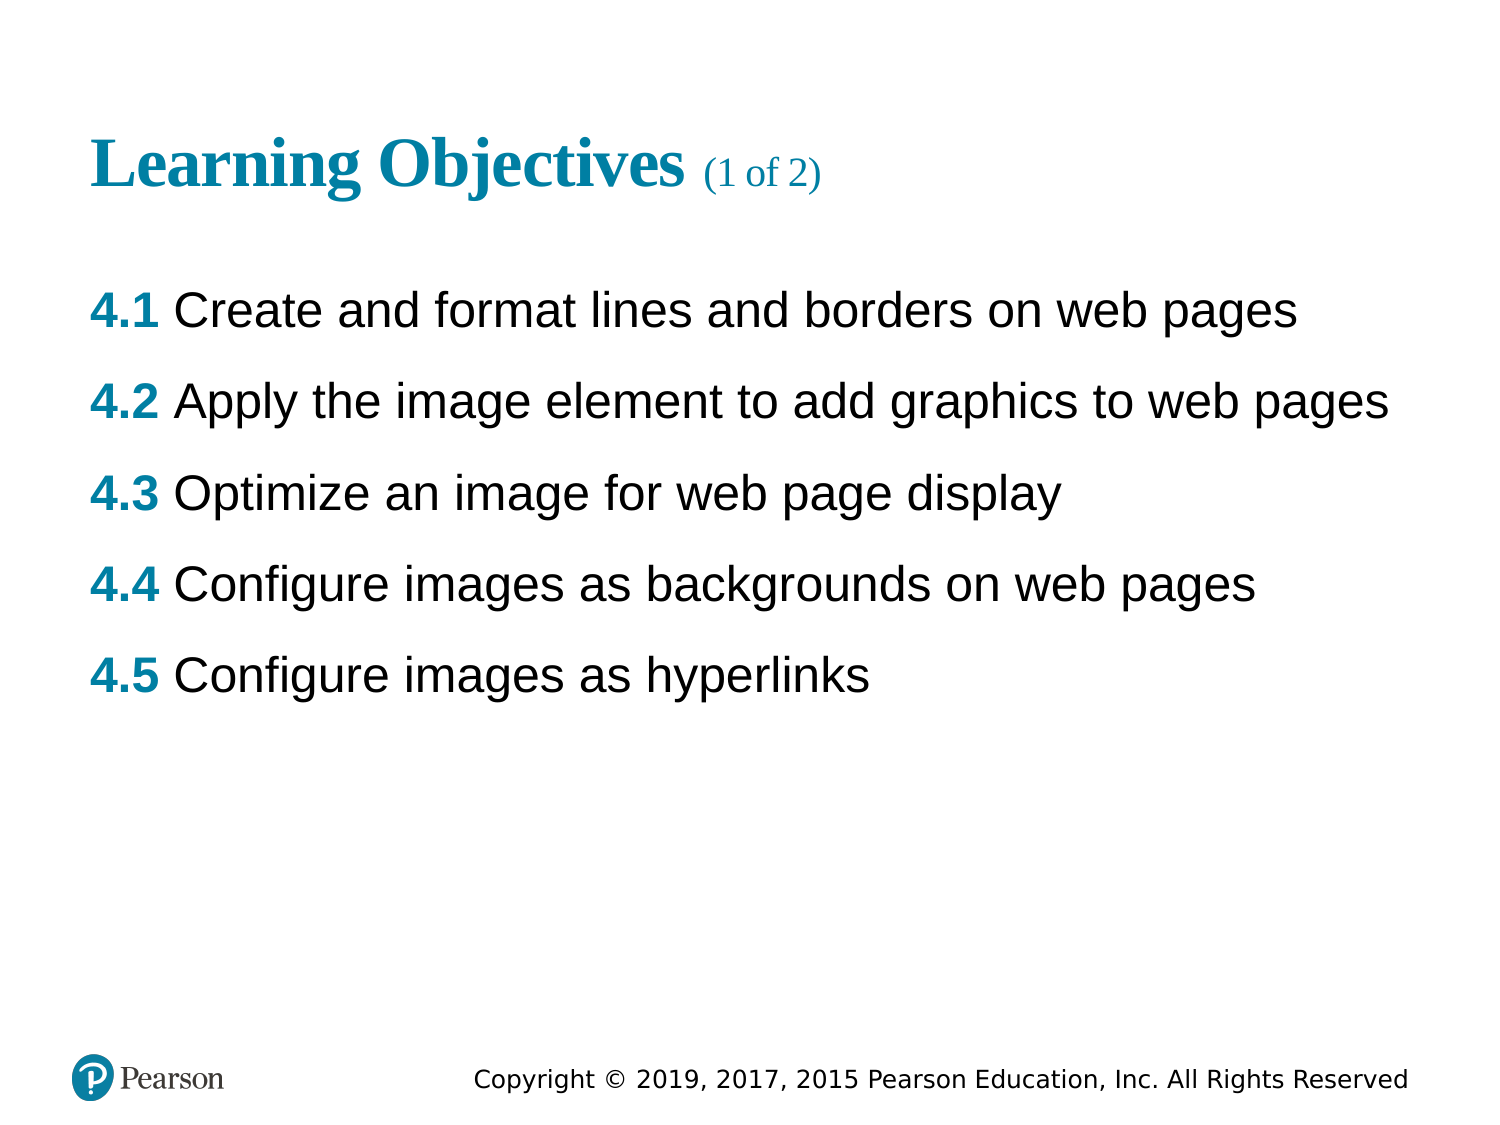

# Learning Objectives (1 of 2)
4.1 Create and format lines and borders on web pages
4.2 Apply the image element to add graphics to web pages
4.3 Optimize an image for web page display
4.4 Configure images as backgrounds on web pages
4.5 Configure images as hyperlinks